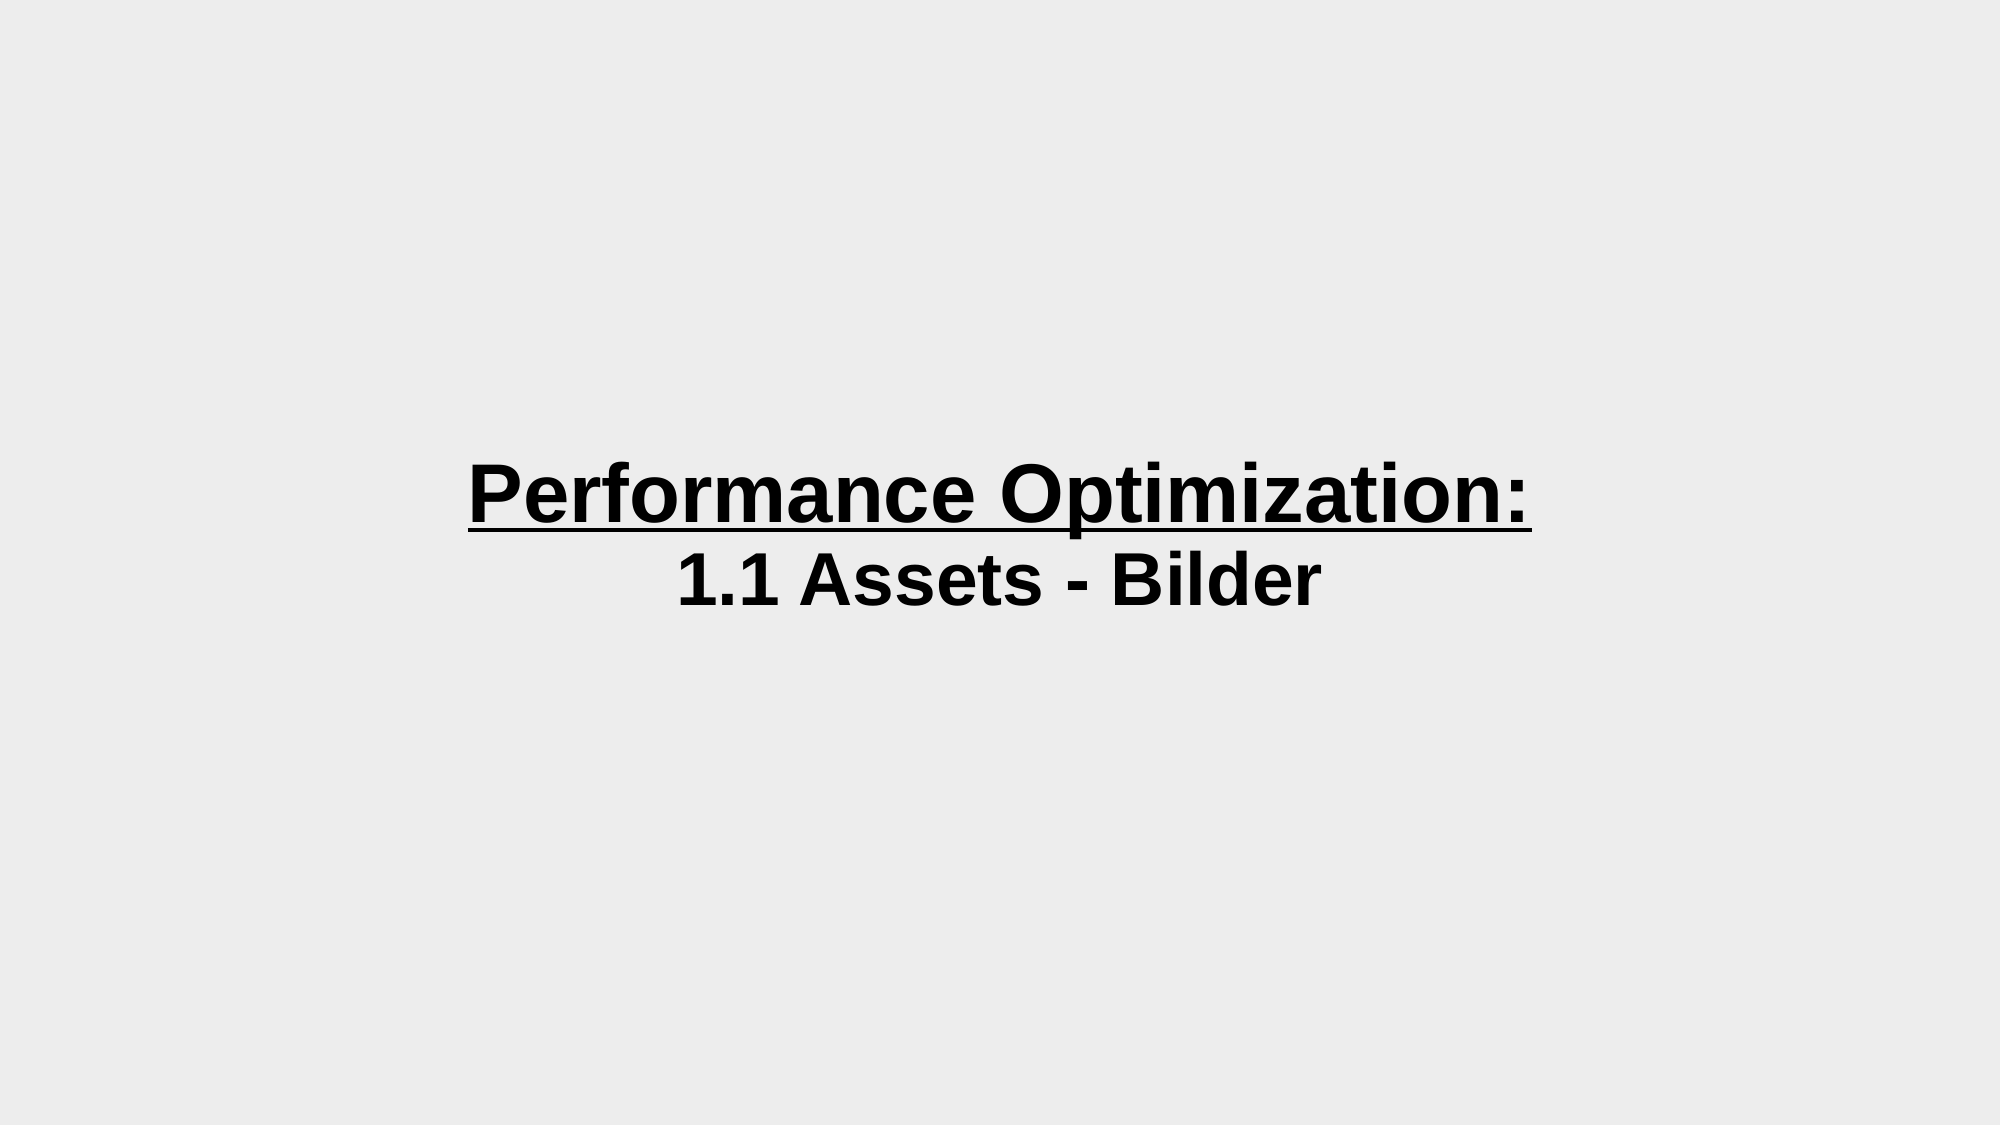

# Performance Optimization: 1.1 Assets - Bilder